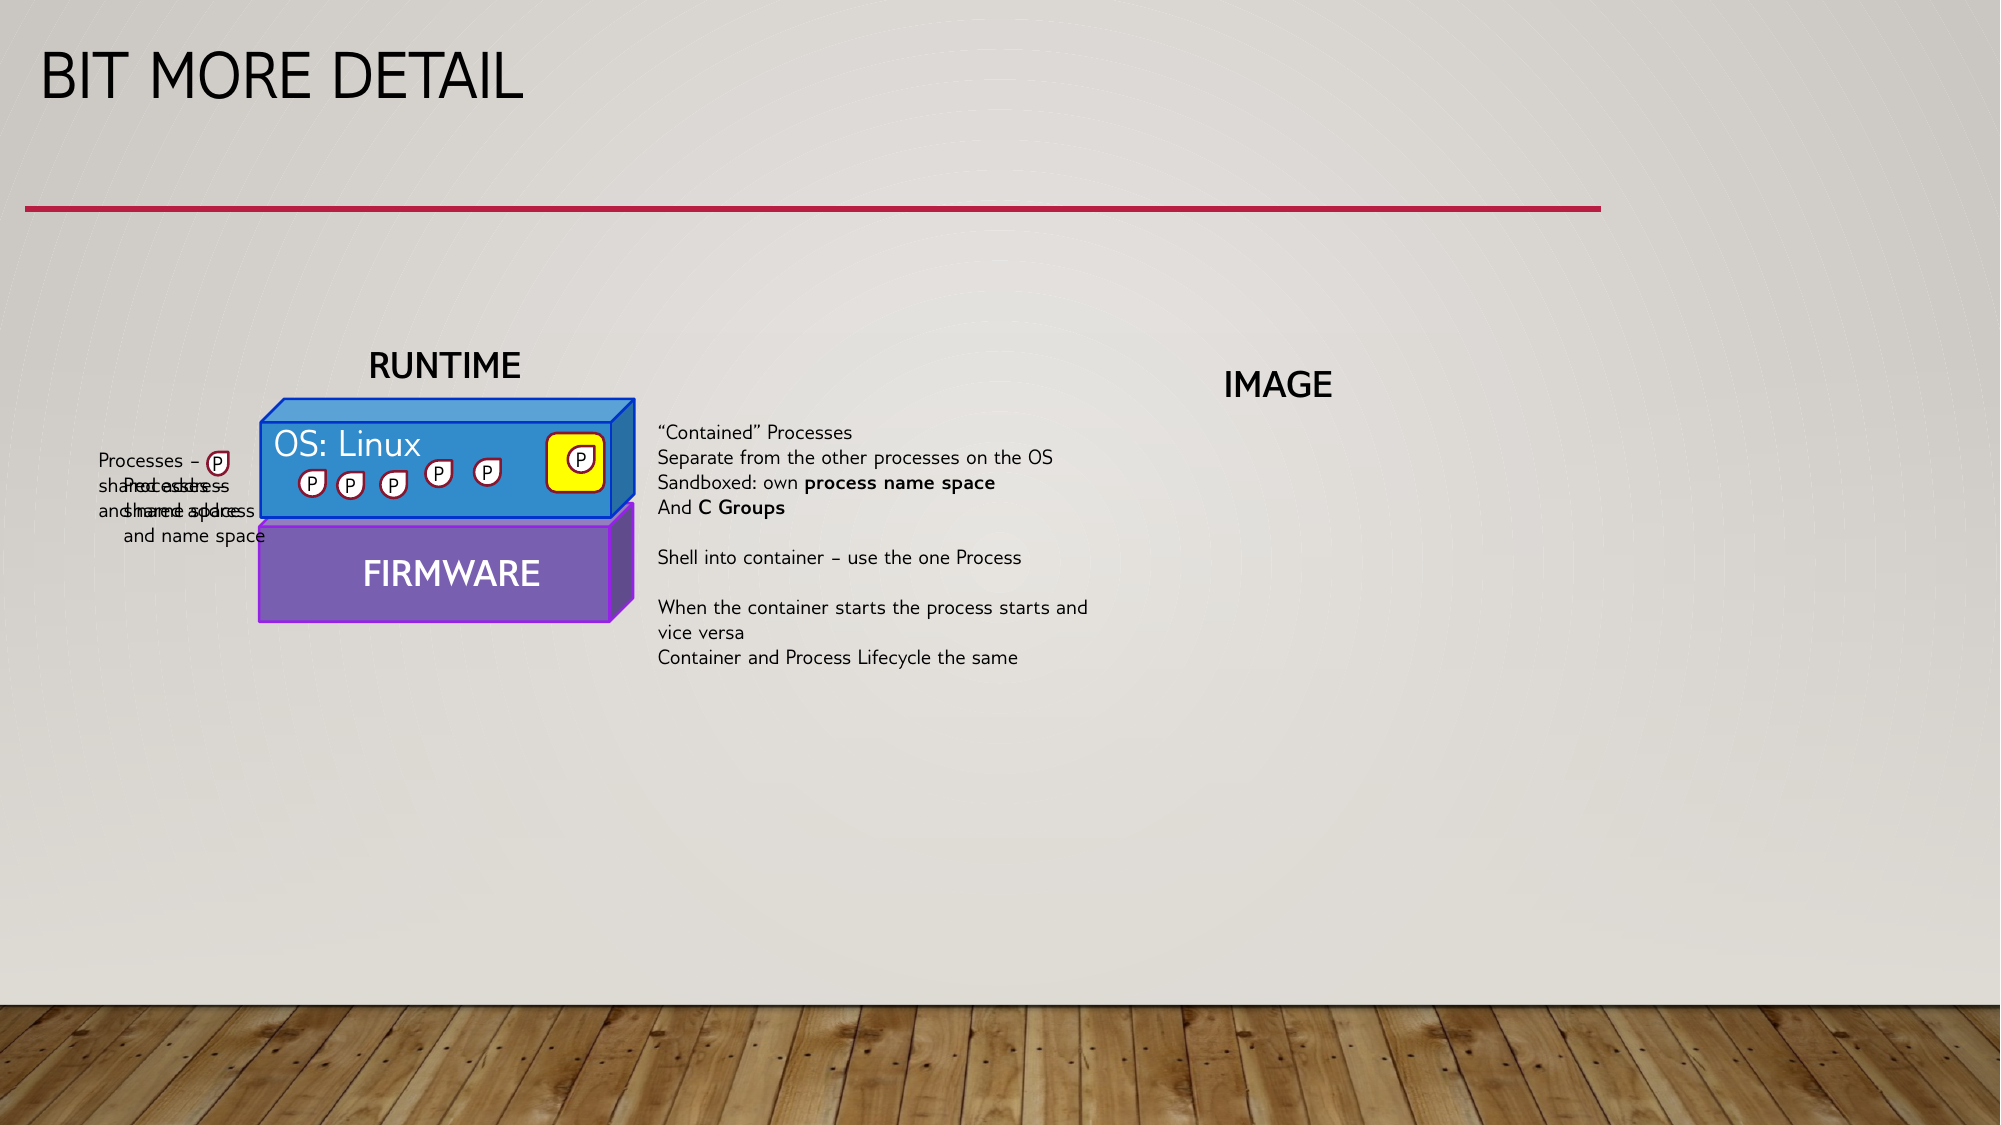

# Bit More DETAIL
RUNTIME
IMAGE

OS: Linux

P
P
P
P
P
P
“Contained” Processes
Separate from the other processes on the OS
Sandboxed: own process name space
And C Groups

Shell into container – use the one Process

When the container starts the process starts and vice versa
Container and Process Lifecycle the same

Processes – shared address and name space
P
Processes – shared address and name space

FIRMWARE